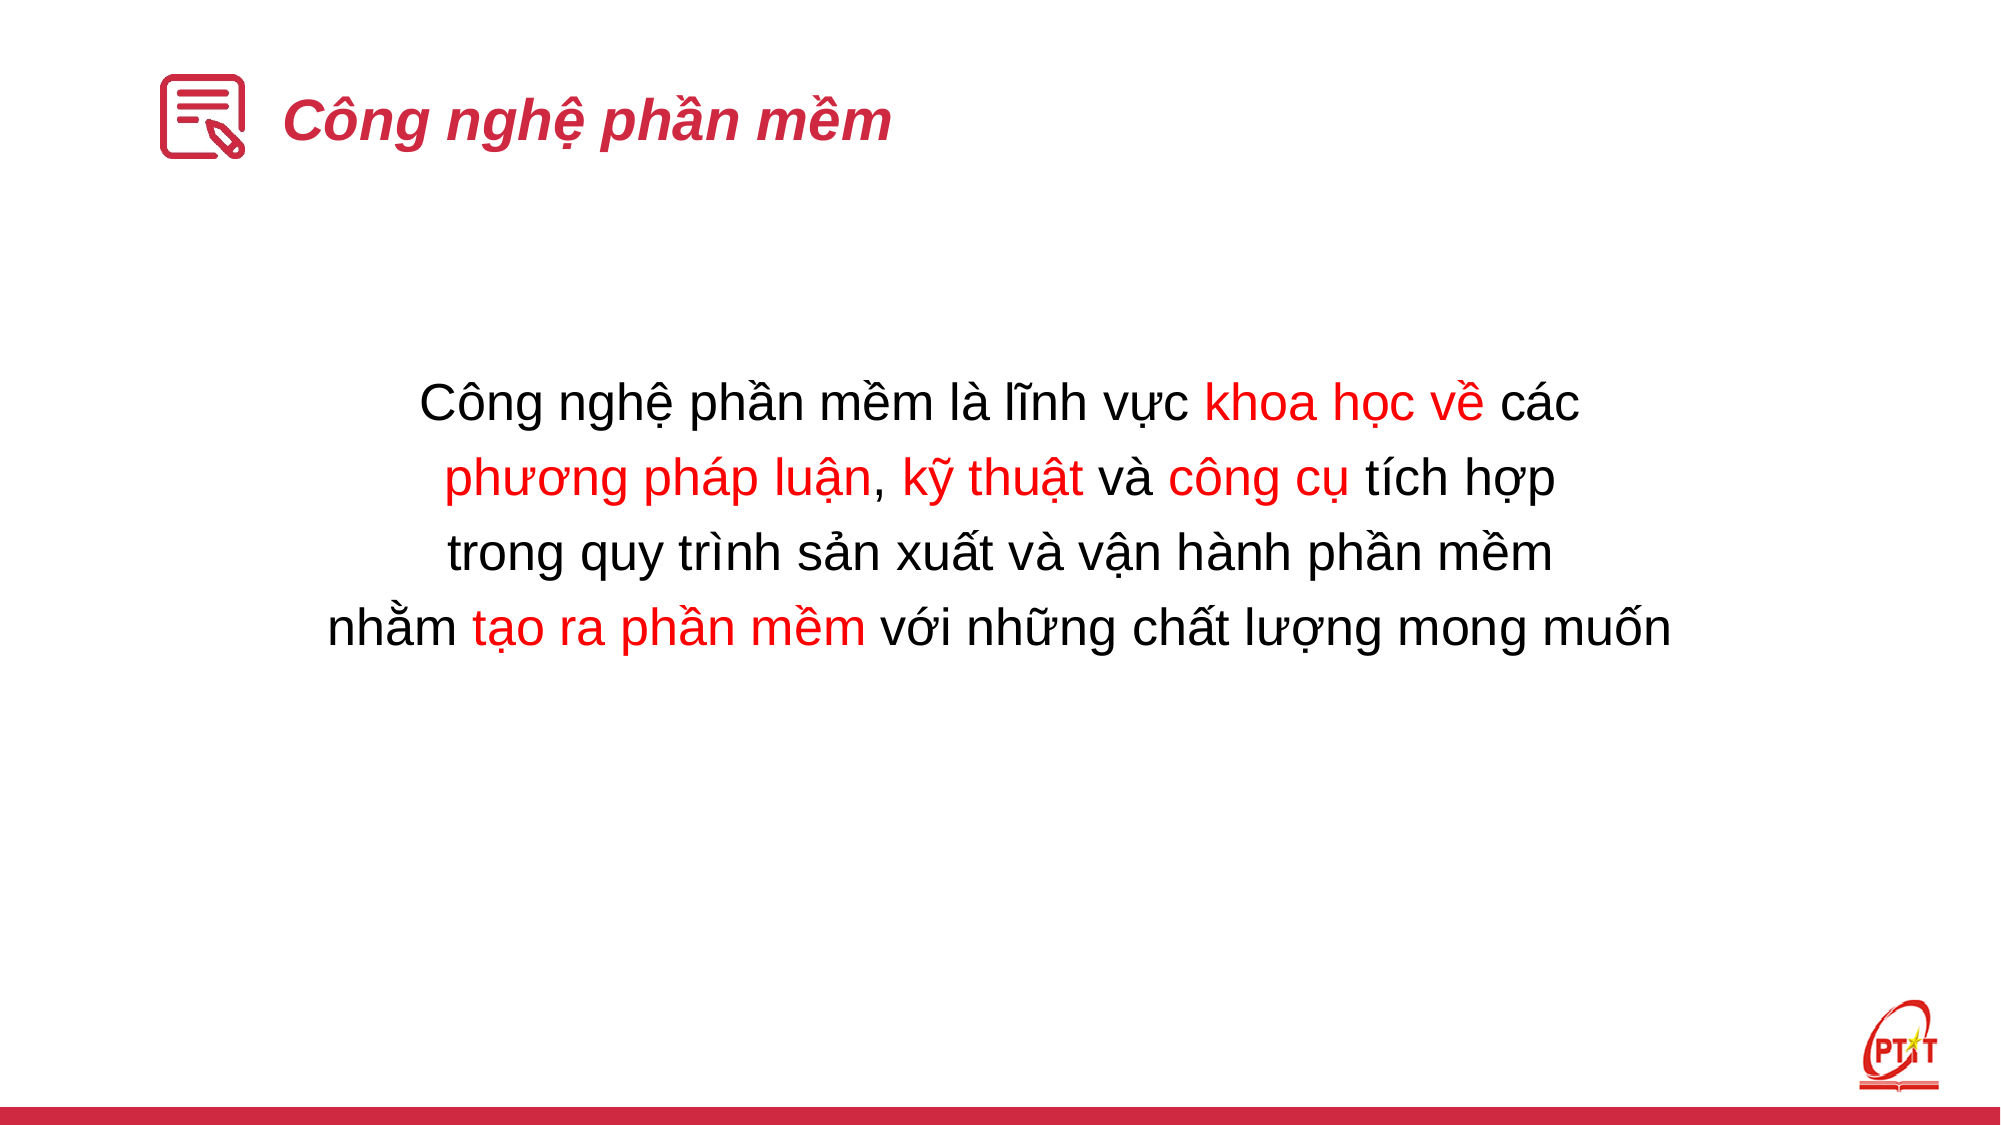

# Công nghệ phần mềm

Công nghệ phần mềm là lĩnh vực khoa học về các
phương pháp luận, kỹ thuật và công cụ tích hợp
trong quy trình sản xuất và vận hành phần mềm
nhằm tạo ra phần mềm với những chất lượng mong muốn